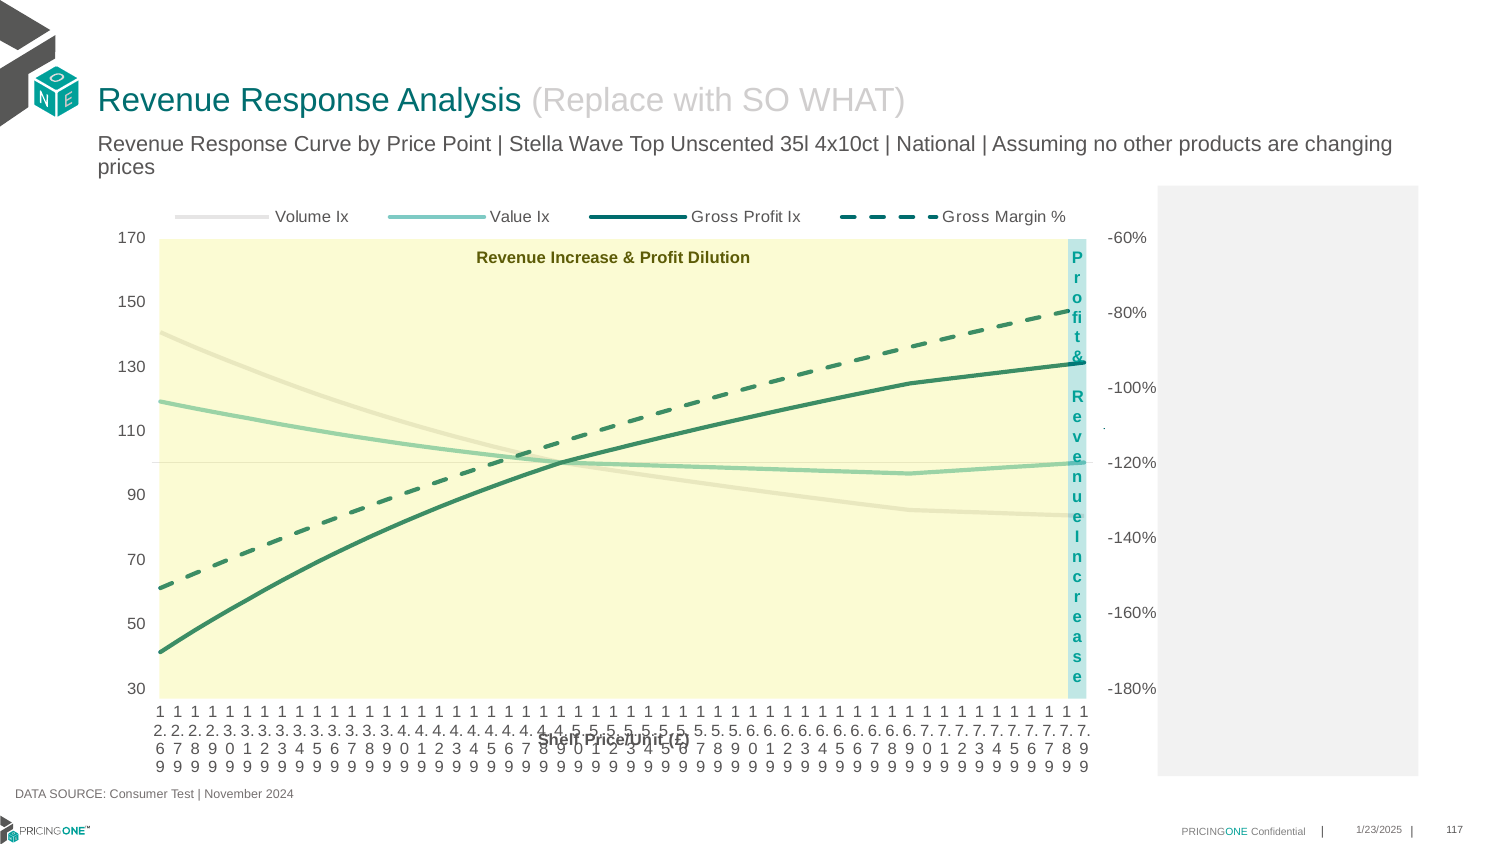

# Revenue Response Analysis (Replace with SO WHAT)

Revenue Response Curve by Price Point | Stella Wave Top Unscented 35l 4x10ct | National | Assuming no other products are changing prices

### Chart:

| Category | Volume Ix | Value Ix | Gross Profit Ix | Gross Margin % |
|---|---|---|---|---|
| 12.69 | 140.47560622277408 | 118.95908167468727 | 41.14079568759359 | -1.5339681875547366 |
| 12.79 | 138.08343052024534 | 117.85287163002343 | 44.623621720541074 | -1.514156082882691 |
| 12.89 | 135.77250528689098 | 116.7846292186085 | 47.98950125107893 | -1.4946513809208375 |
| 12.99 | 133.53971966759264 | 115.75328353714566 | 51.243191698754956 | -1.47544698229943 |
| 13.09 | 131.38205261890167 | 114.7577593295536 | 54.38928700129031 | -1.4565360045889688 |
| 13.19 | 129.29657551507074 | 113.79698222207047 | 57.43221684590374 | -1.4379117740765426 |
| 13.29 | 127.17154612423403 | 112.77411487086621 | 60.49492460204044 | -1.419567817913439 |
| 13.39 | 125.11835318721154 | 111.78705509795176 | 63.45597808056077 | -1.4014978566146077 |
| 13.49 | 123.13413767873031 | 110.83466712560627 | 66.31963326570556 | -1.3836957968917425 |
| 13.59 | 121.2161427029534 | 109.91583166171411 | 69.08997653479862 | -1.3661557248027667 |
| 13.69 | 119.36171201284927 | 109.02944792419926 | 71.77092872182342 | -1.3488718992015774 |
| 13.79 | 117.56828824241859 | 108.17443534624928 | 74.36624946602068 | -1.331838745472777 |
| 13.89 | 115.83341090622925 | 107.34973499884408 | 76.87954177502306 | -1.3150508495370483 |
| 13.99 | 114.15471421326346 | 106.55431076311521 | 79.31425674229042 | -1.2985029521136244 |
| 14.09 | 112.52992473528435 | 105.7871502812262 | 81.67369836783067 | -1.2821899432270838 |
| 14.19 | 110.95685896389614 | 105.04726571095378 | 83.96102843929745 | -1.2661068569464136 |
| 14.29 | 109.43342078522585 | 104.33369430601257 | 86.17927143756343 | -1.250248866344969 |
| 14.39 | 107.9575988966384 | 103.64549884141918 | 88.33131943687155 | -1.2346112786705772 |
| 14.49 | 106.52746418608345 | 102.98176790084625 | 90.41993697472914 | -1.2191895307156386 |
| 14.59 | 105.1411670914749 | 102.3416160409363 | 92.44776587096605 | -1.2039791843776284 |
| 14.69 | 103.79693495484254 | 101.72418384589928 | 94.41732997892554 | -1.1889759224009262 |
| 14.79 | 102.49306938377443 | 101.12863788433646 | 96.3310398547332 | -1.1741755442913862 |
| 14.89 | 101.22794363082342 | 100.55417057909581 | 98.1911973330727 | -1.1595739623955406 |
| 14.99 | 100.0 | 100.0 | 100.0 | -1.1451671981367313 |
| 15.09 | 99.17520905304744 | 99.83323533320319 | 101.39634352476843 | -1.1309513784009015 |
| 15.19 | 98.36078971949566 | 99.66605448783342 | 102.77306786211999 | -1.1169227320651485 |
| 15.29 | 97.55654586034291 | 99.49846359975898 | 104.13053919107725 | -1.1030775866624982 |
| 15.39 | 96.76228617385966 | 99.33046856274753 | 105.46911467080753 | -1.0894123651767122 |
| 15.49 | 95.97782413553111 | 99.1620751263883 | 106.78914262973854 | -1.0759235829612395 |
| 15.59 | 95.20297793653124 | 98.99328899010888 | 108.09096275433441 | -1.0626078447767549 |
| 15.69 | 94.43757042098248 | 98.8241158934875 | 109.37490627721942 | -1.0494618419419761 |
| 15.79 | 93.68142902224747 | 98.65456170306491 | 110.64129616435372 | -1.0364823495927546 |
| 15.89 | 92.93438569848453 | 98.48463249585757 | 111.89044730099225 | -1.023666224044657 |
| 15.99 | 92.19627686768209 | 98.3143346397691 | 113.12266667618385 | -1.0110104002545088 |
| 16.09 | 91.4669433423663 | 98.14367487108517 | 114.33825356559694 | -0.998511889376607 |
| 16.19 | 90.74623026414899 | 97.9726603692185 | 115.5374997124939 | -0.9861677764094874 |
| 16.29 | 90.03398703826096 | 97.80129882885619 | 116.72068950670176 | -0.9739752179293805 |
| 16.39 | 89.33006726818125 | 97.62959852963003 | 117.8881001614699 | -0.9619314399066259 |
| 16.49 | 88.63432869044495 | 97.45756840340671 | 119.04000188813161 | -0.9500337356015526 |
| 16.59 | 87.94663310967874 | 97.28521809926328 | 120.17665806852386 | -0.9382794635364438 |
| 16.69 | 87.26684633388334 | 97.11255804617994 | 121.29832542514856 | -0.9266660455404191 |
| 16.79 | 86.59483810994826 | 96.93959951344814 | 122.40525418908865 | -0.9151909648641811 |
| 16.89 | 85.93048205935506 | 96.76635466875727 | 123.49768826572134 | -0.903851764361729 |
| 16.99 | 85.27365561399984 | 96.59283663389078 | 124.57586539828698 | -0.8926460447362919 |
| 17.09 | 85.0863431461992 | 96.94223683934004 | 125.2365966643731 | -0.8815714628478414 |
| 17.19 | 84.8997336549445 | 97.28992998393198 | 125.89455476389242 | -0.8706257300796744 |
| 17.29 | 84.71382265576807 | 97.6359253900345 | 126.54975560231408 | -0.859806610761689 |
| 17.39 | 84.52860570226689 | 97.98023229887505 | 127.2022149510889 | -0.8491119206480507 |
| 17.49 | 84.34407838570174 | 98.32285987142268 | 127.85194844905558 | -0.8385395254470899 |
| 17.59 | 84.16023633460217 | 98.66381718926027 | 128.49897160382838 | -0.8280873394013422 |
| 17.69 | 83.97707521437614 | 99.00311325544514 | 129.14329979316835 | -0.8177533239157487 |
| 17.79 | 83.79459072692237 | 99.34075699535542 | 129.78494826633832 | -0.807535486232131 |
| 17.89 | 83.61277861024692 | 99.67675725752576 | 130.4239321454426 | -0.7974318781481051 |
| 17.99 | 83.43163463808459 | 100.01112281447129 | 131.06026642674925 | -0.7874405947787437 |
Revenue Increase & Profit Dilution
Profit & Revenue Increase

DATA SOURCE: Consumer Test | November 2024

1/23/2025
117